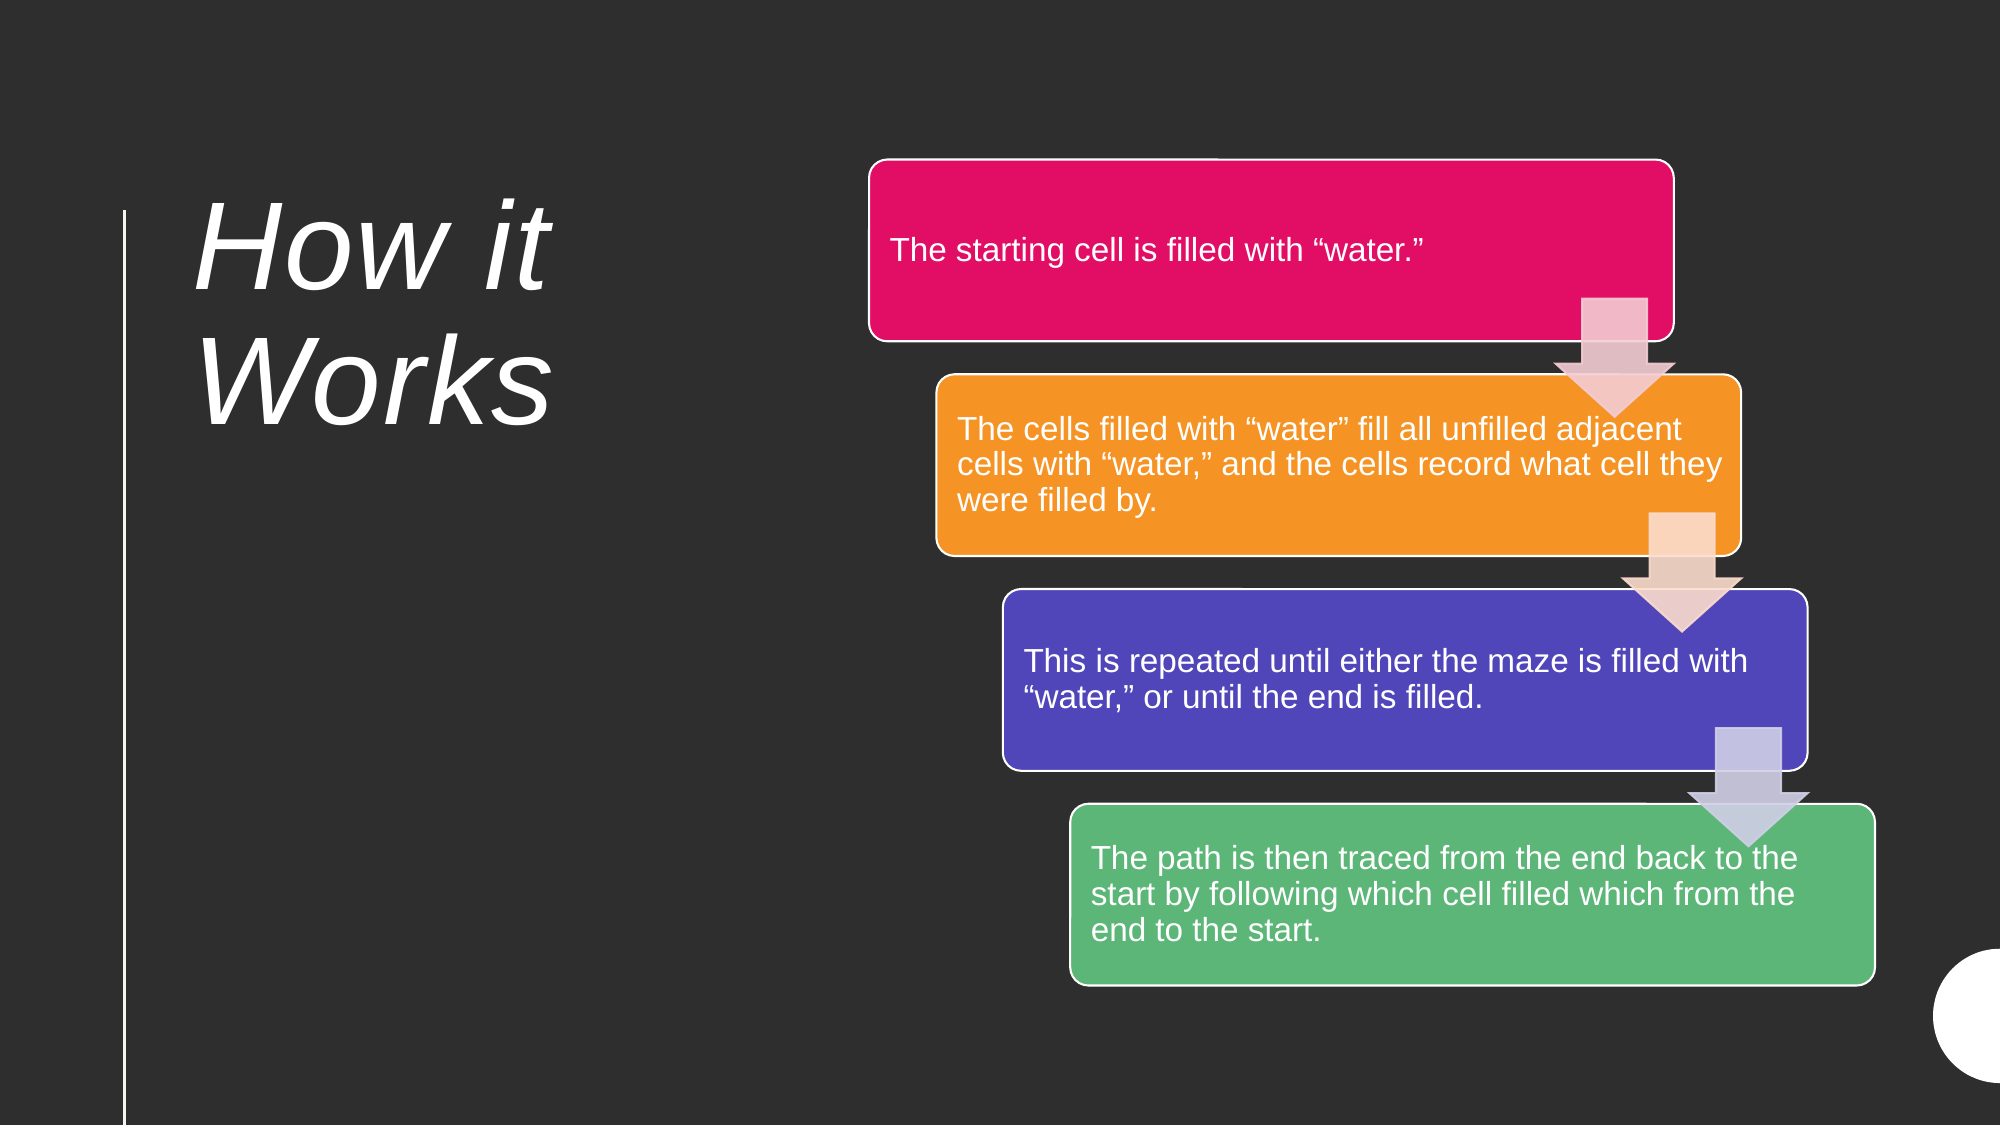

The starting cell is filled with “water.”
The cells filled with “water” fill all unfilled adjacent cells with “water,” and the cells record what cell they were filled by.
This is repeated until either the maze is filled with “water,” or until the end is filled.
The path is then traced from the end back to the start by following which cell filled which from the end to the start.

# How it Works